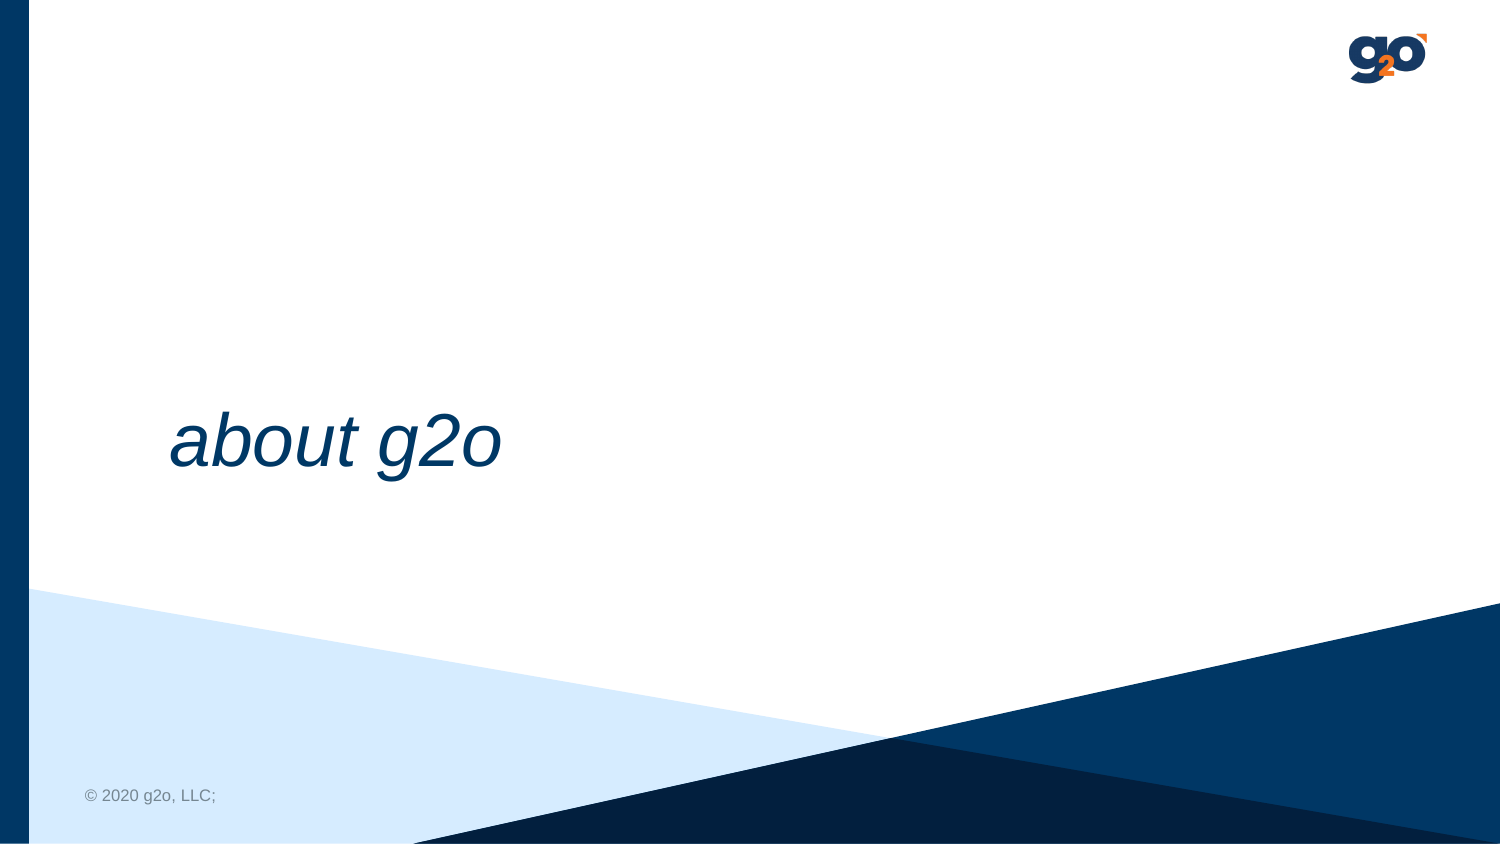

# about g2o

© 2020 g2o, LLC;